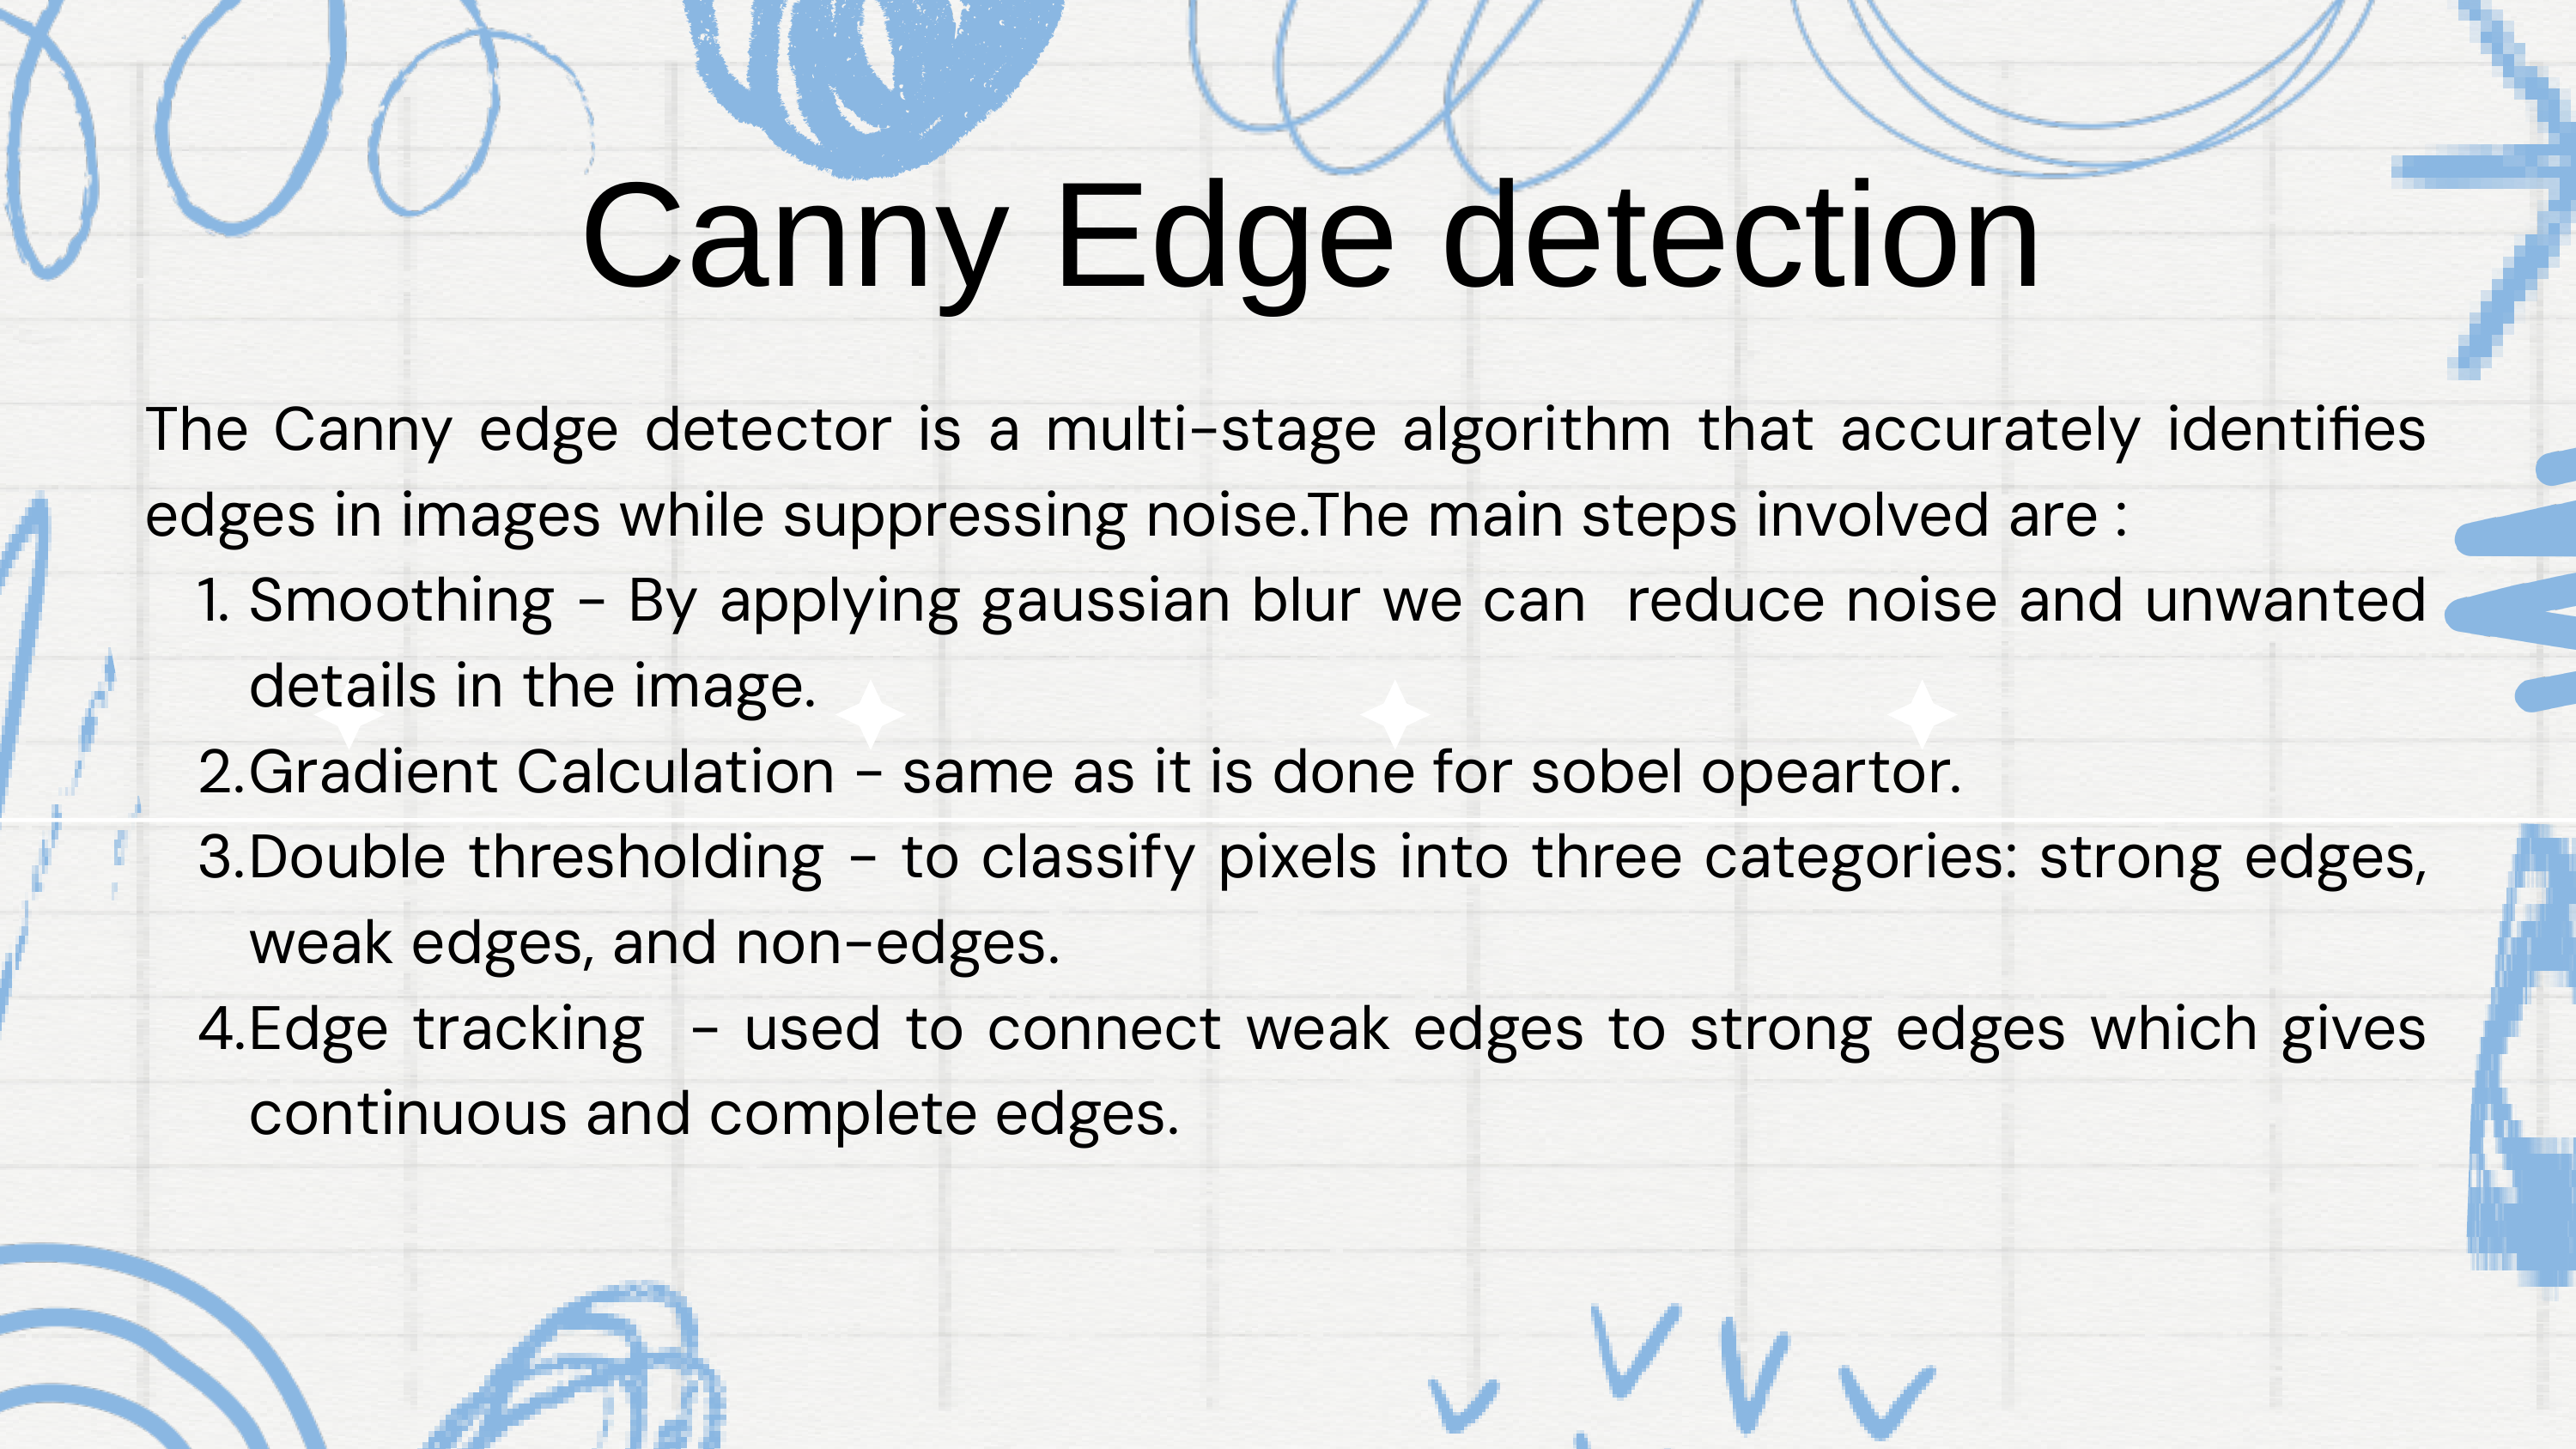

Canny Edge detection

The Canny edge detector is a multi-stage algorithm that accurately identifies edges in images while suppressing noise.The main steps involved are :
Smoothing - By applying gaussian blur we can  reduce noise and unwanted details in the image.
Gradient Calculation - same as it is done for sobel opeartor.
Double thresholding - to classify pixels into three categories: strong edges, weak edges, and non-edges.
Edge tracking  - used to connect weak edges to strong edges which gives continuous and complete edges.